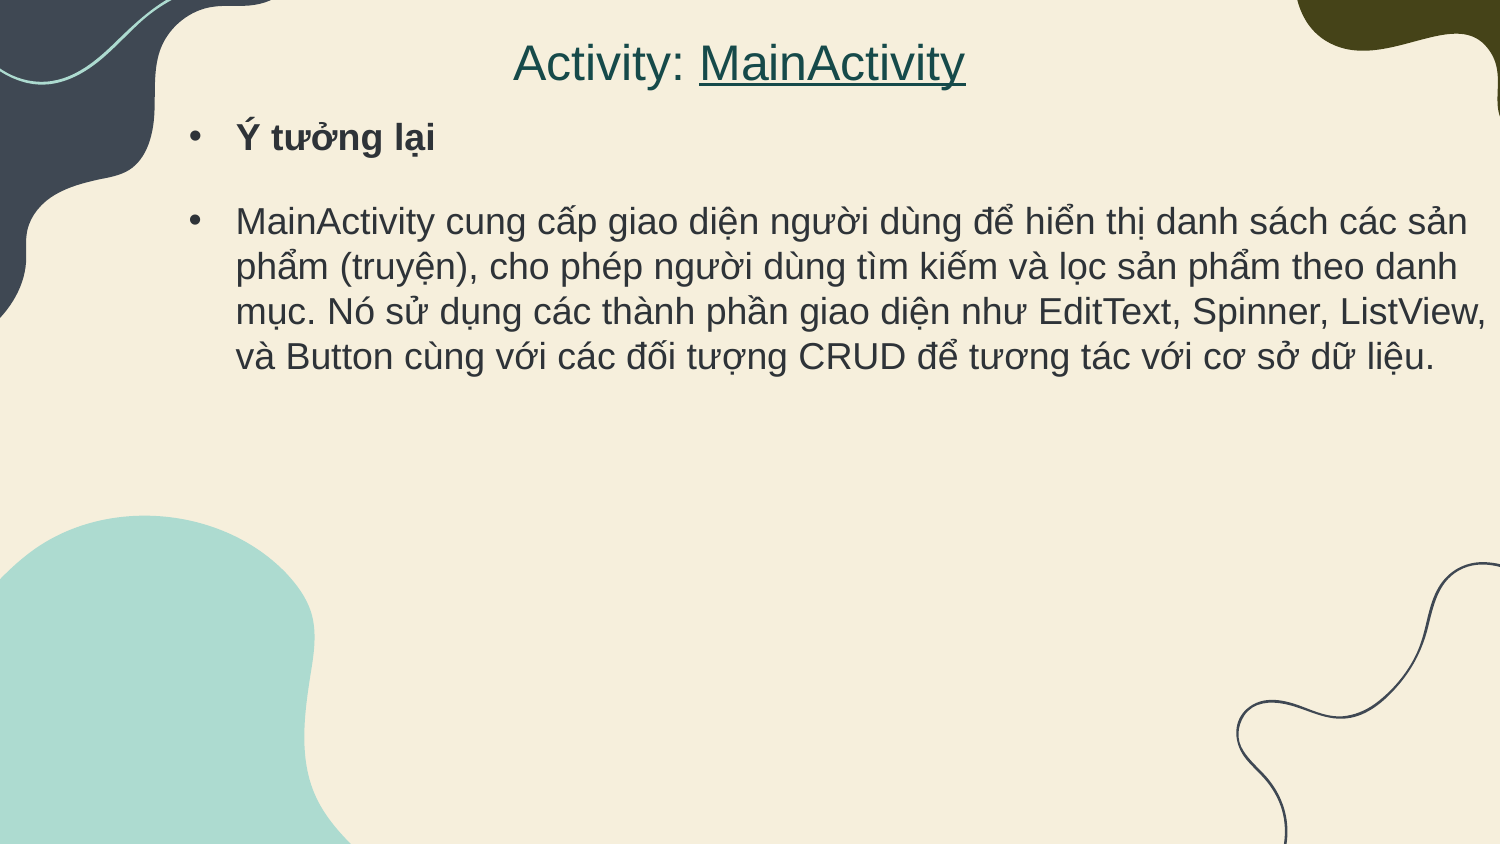

Activity: MainActivity
Ý tưởng lại
MainActivity cung cấp giao diện người dùng để hiển thị danh sách các sản phẩm (truyện), cho phép người dùng tìm kiếm và lọc sản phẩm theo danh mục. Nó sử dụng các thành phần giao diện như EditText, Spinner, ListView, và Button cùng với các đối tượng CRUD để tương tác với cơ sở dữ liệu.